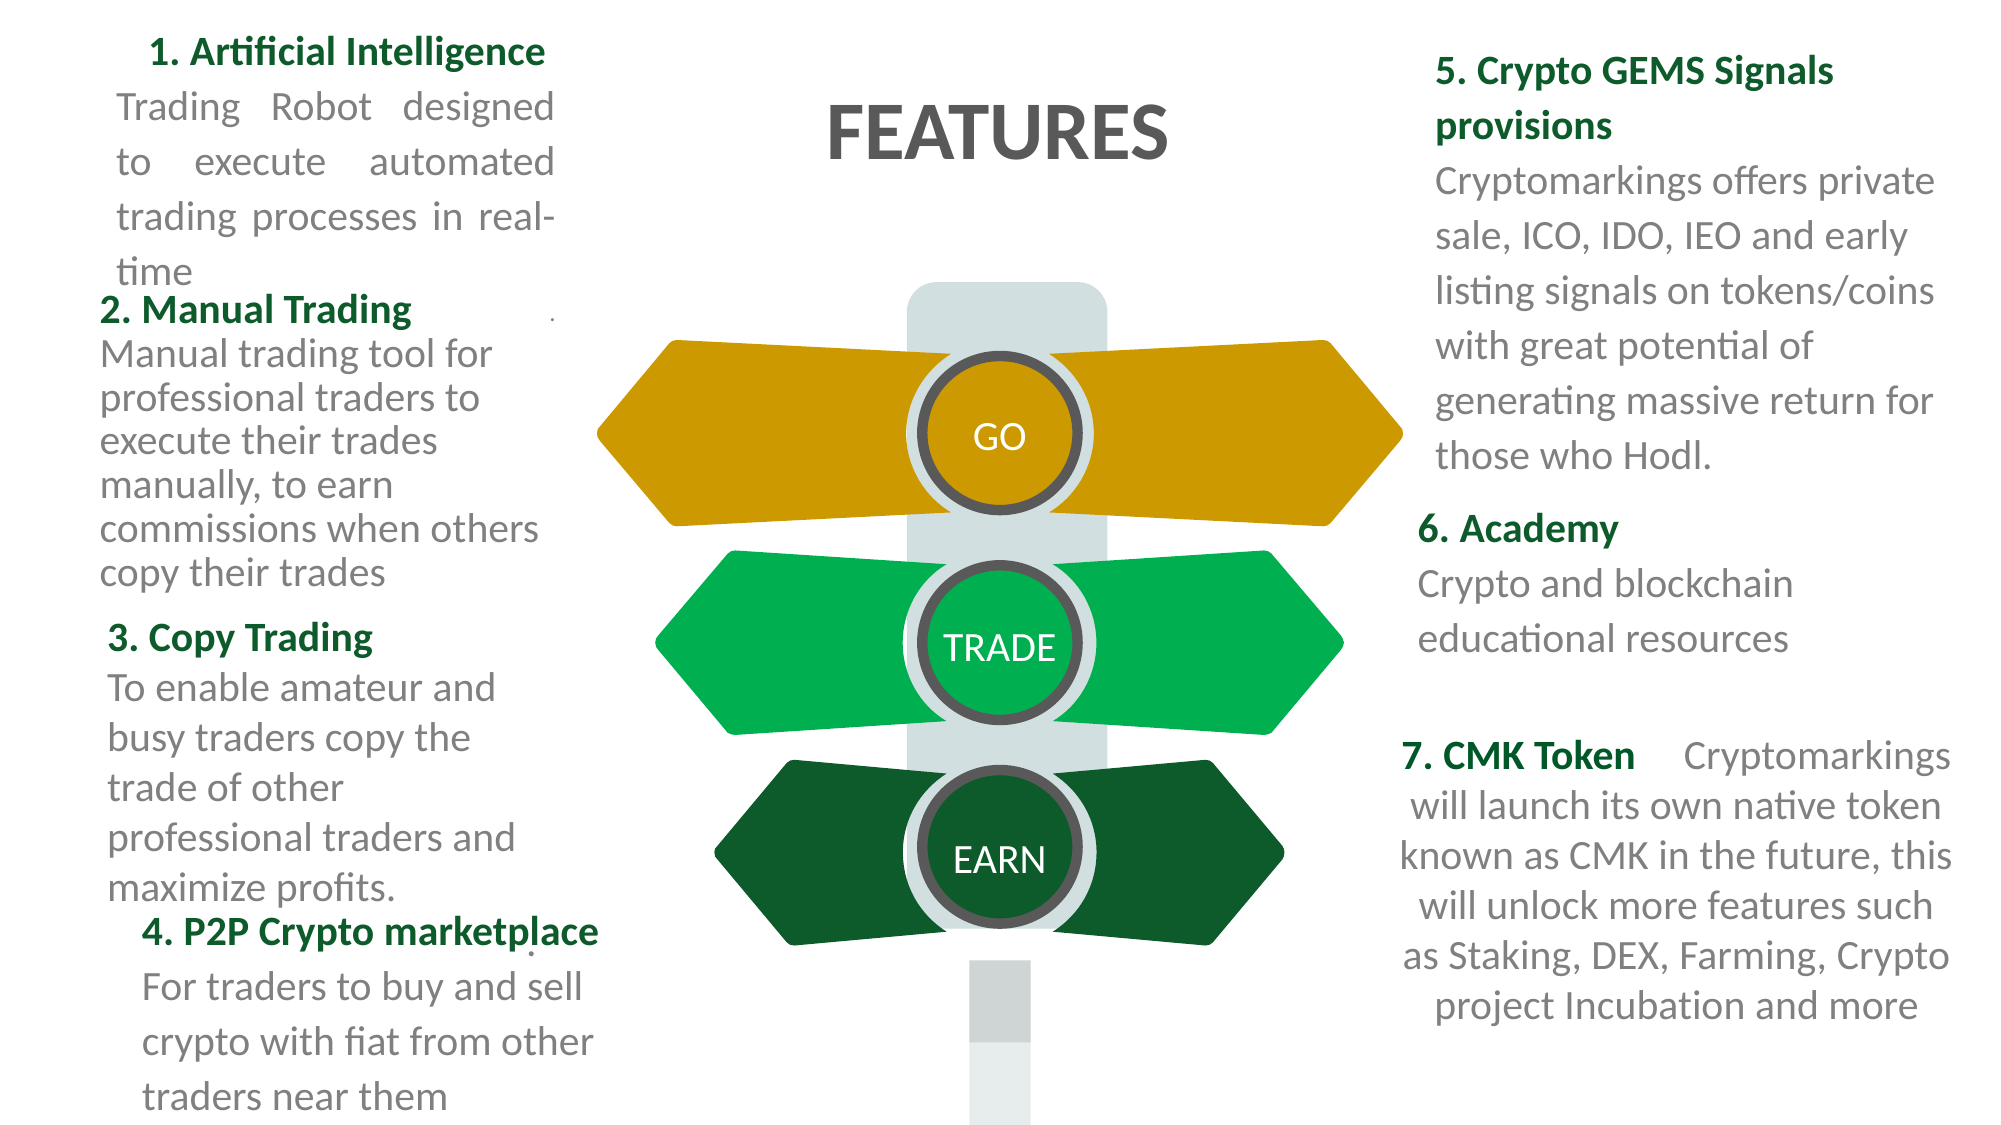

1. Artificial Intelligence
Trading Robot designed to execute automated trading processes in real-time
.
5. Crypto GEMS Signals provisions
Cryptomarkings offers private sale, ICO, IDO, IEO and early listing signals on tokens/coins with great potential of generating massive return for those who Hodl.

FEATURES

2. Manual Trading
Manual trading tool for professional traders to execute their trades manually, to earn commissions when others copy their trades

GO
6. Academy
Crypto and blockchain educational resources

3. Copy Trading
To enable amateur and busy traders copy the trade of other professional traders and maximize profits.
.
TRADE
7. CMK Token     Cryptomarkings will launch its own native token known as CMK in the future, this will unlock more features such as Staking, DEX, Farming, Crypto project Incubation and more

EARN
4. P2P Crypto marketplace
For traders to buy and sell crypto with fiat from other traders near them